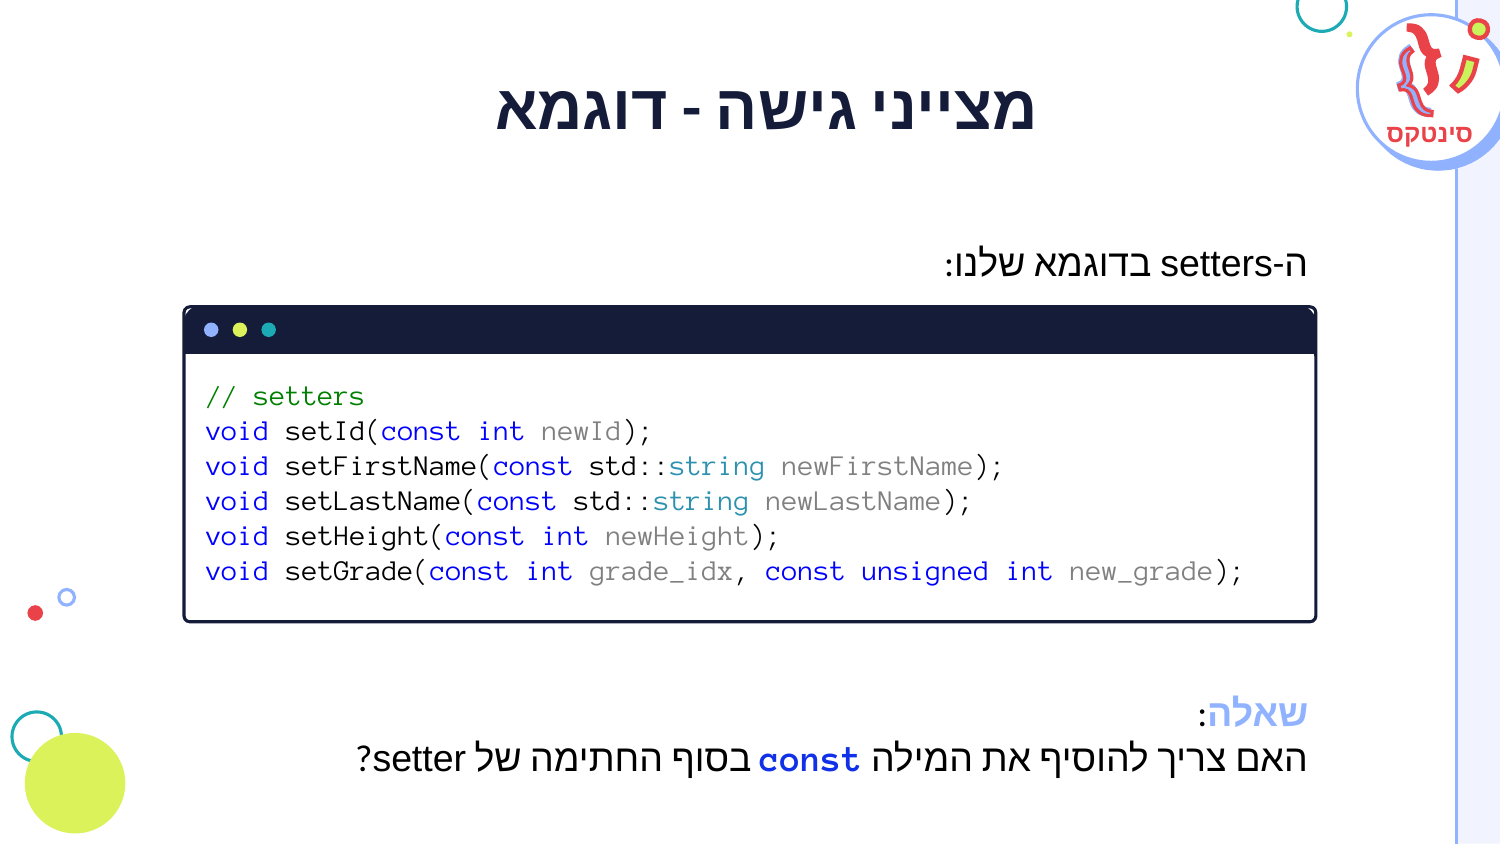

# מצייני גישה - דוגמא
סינטקס
ה-setters בדוגמא שלנו:

שאלה:
האם צריך להוסיף את המילה const בסוף החתימה של setter?

// setters
void setId(const int newId);
void setFirstName(const std::string newFirstName);
void setLastName(const std::string newLastName);
void setHeight(const int newHeight);
void setGrade(const int grade_idx, const unsigned int new_grade);